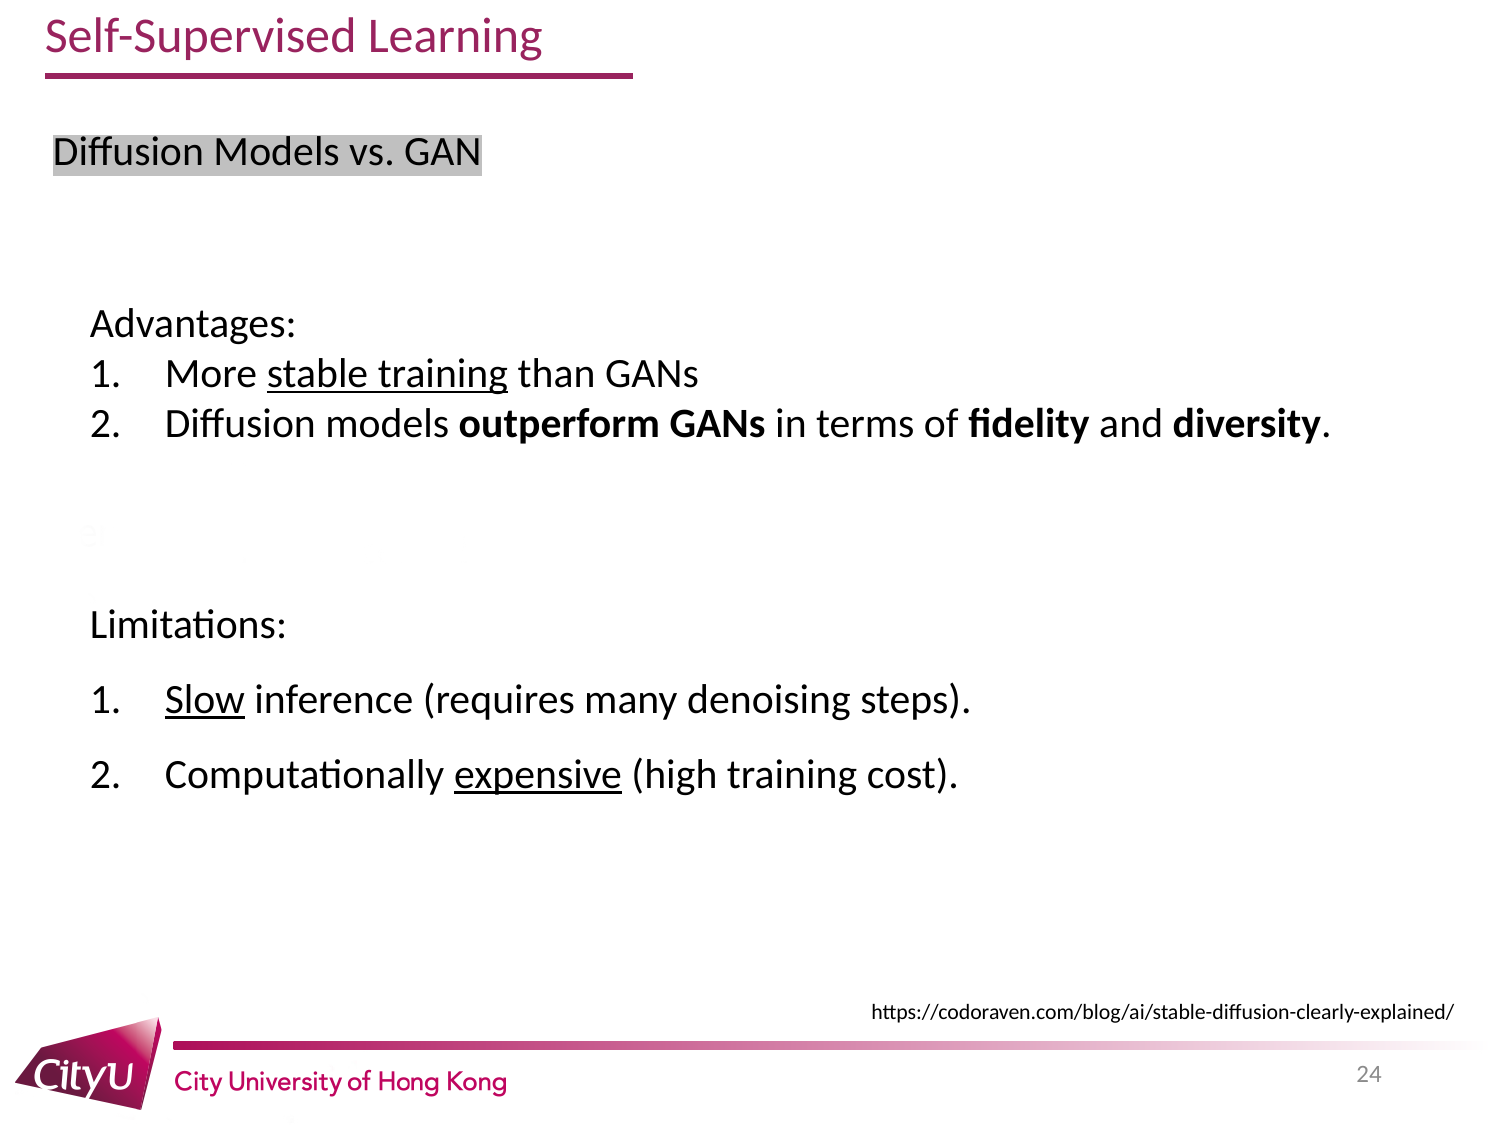

# Self-Supervised Learning
Diffusion Models vs. GAN

Advantages:
More stable training than GANs
Diffusion models outperform GANs in terms of fidelity and diversity.
Limitations:
Slow inference (requires many denoising steps).
Computationally expensive (high training cost).
https://codoraven.com/blog/ai/stable-diffusion-clearly-explained/
24